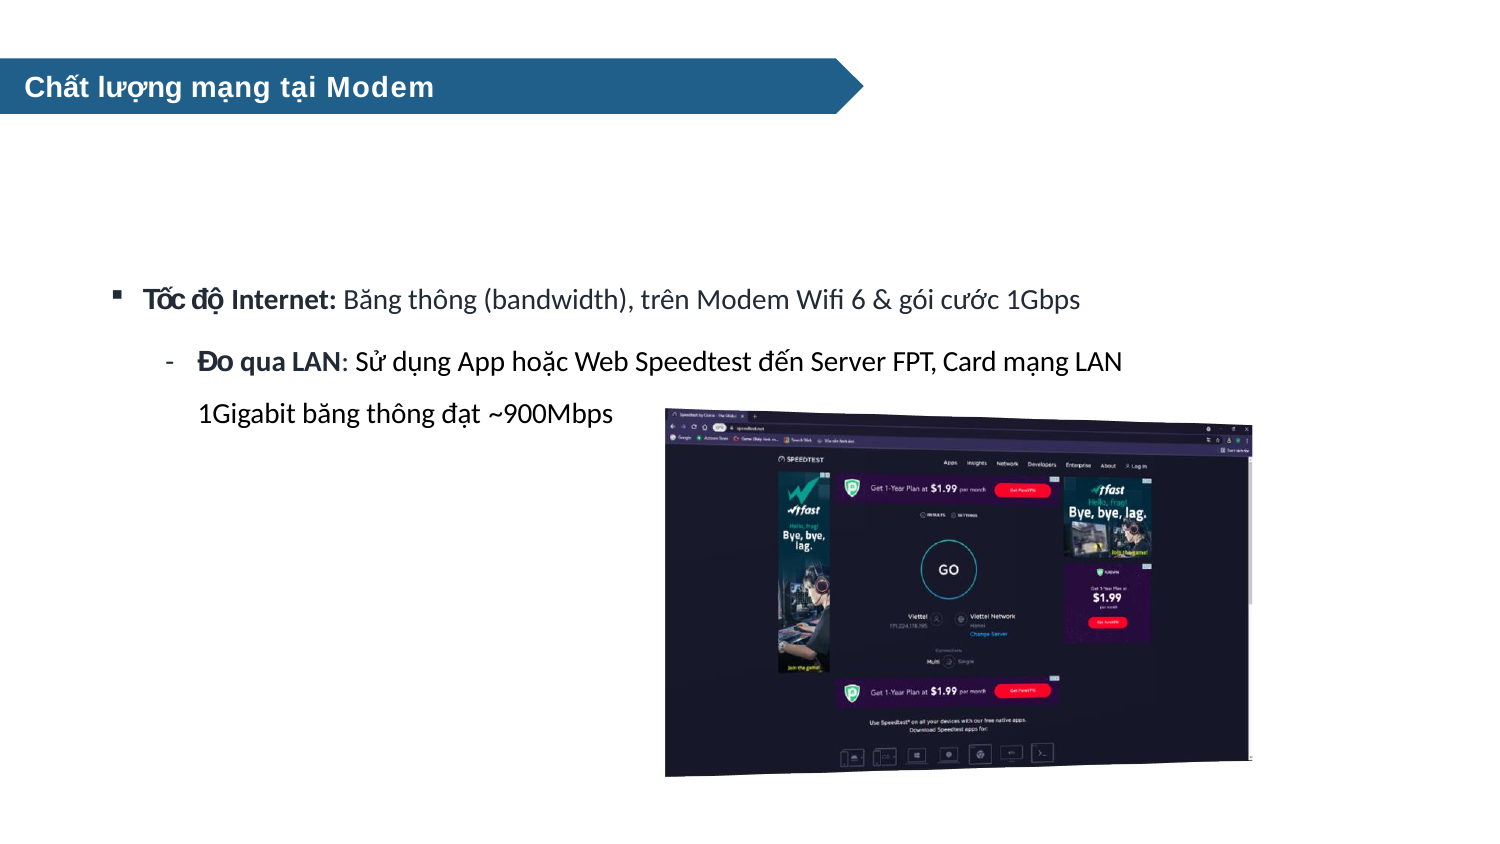

# Chất lượng mạng tại Modem
Tốc độ Internet: Băng thông (bandwidth), trên Modem Wifi 6 & gói cước 1Gbps
-	Đo qua LAN: Sử dụng App hoặc Web Speedtest đến Server FPT, Card mạng LAN  1Gigabit băng thông đạt ~900Mbps